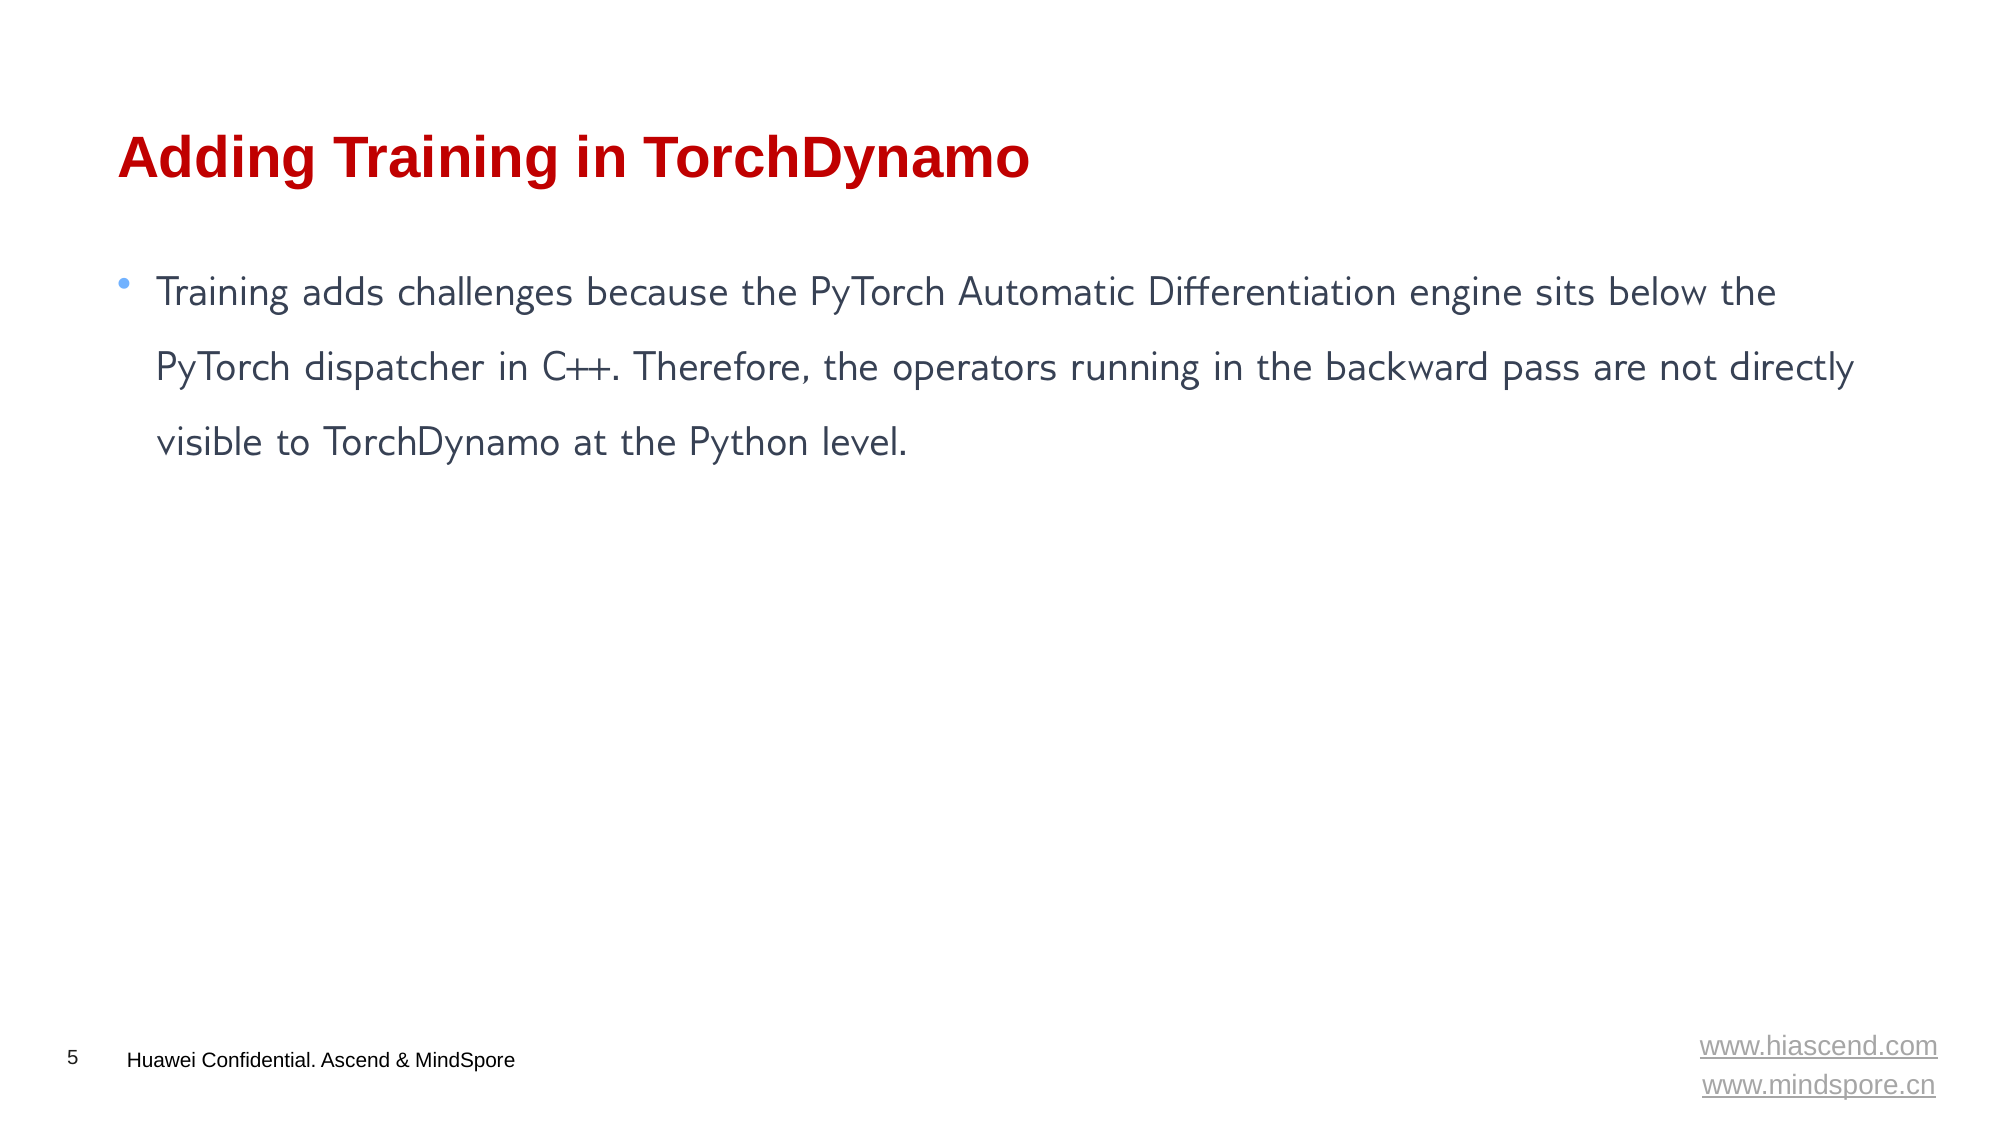

# Adding Training in TorchDynamo
Training adds challenges because the PyTorch Automatic Differentiation engine sits below the PyTorch dispatcher in C++. Therefore, the operators running in the backward pass are not directly visible to TorchDynamo at the Python level.